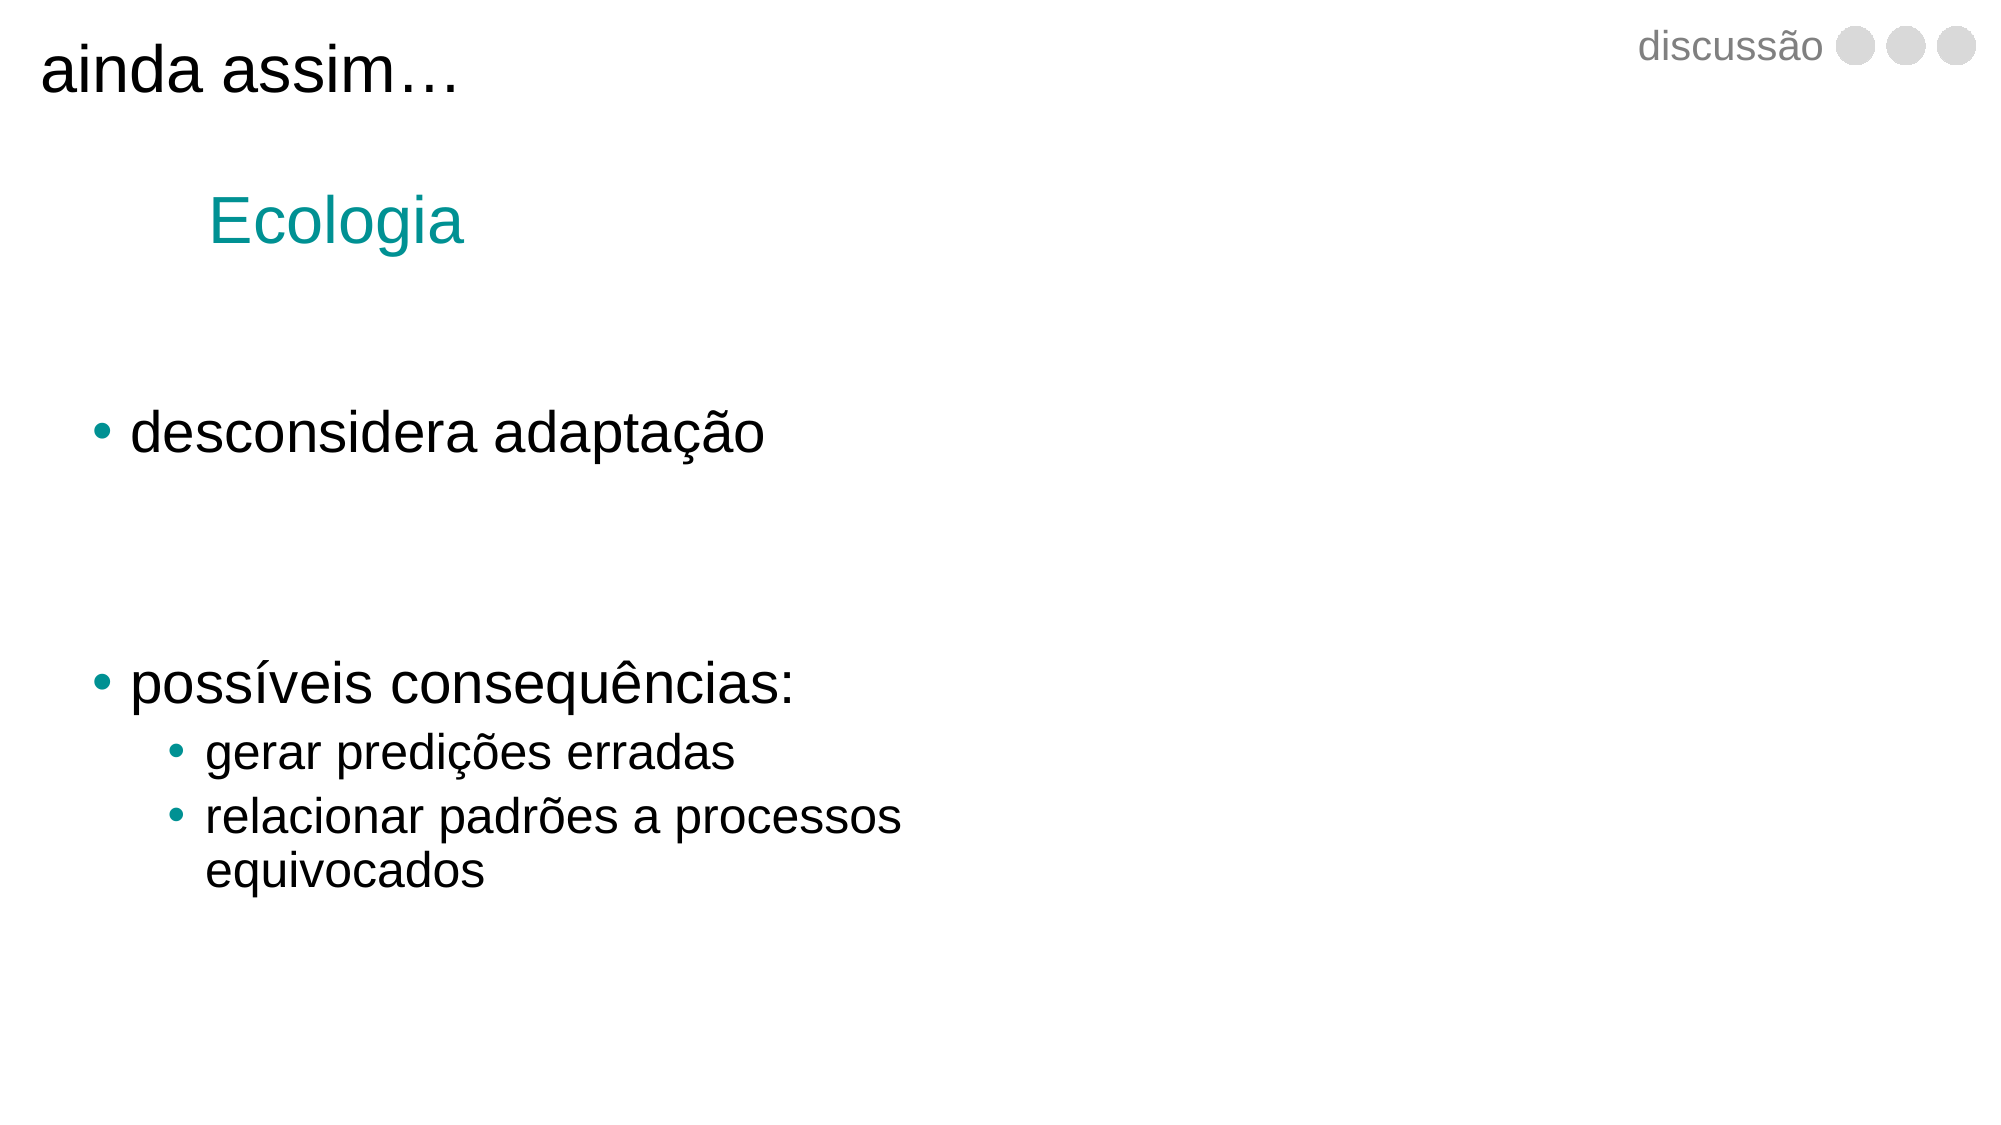

ainda assim…
discussão

Ecologia
desconsidera adaptação

possíveis consequências:
gerar predições erradas
relacionar padrões a processos equivocados